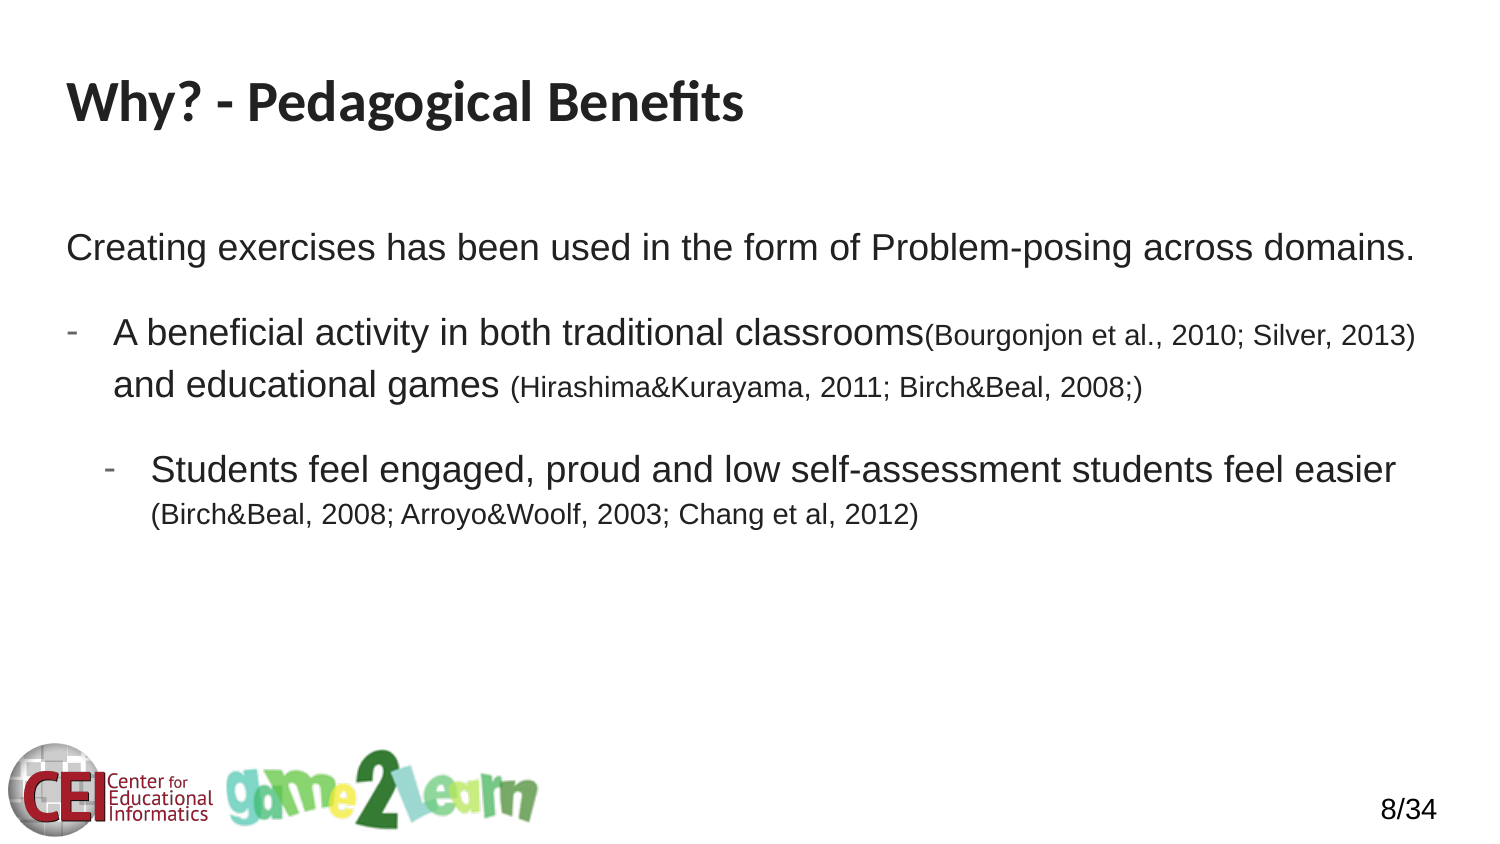

# Why? - Pedagogical Benefits

Creating exercises has been used in the form of Problem-posing across domains.
A beneficial activity in both traditional classrooms(Bourgonjon et al., 2010; Silver, 2013) and educational games (Hirashima&Kurayama, 2011; Birch&Beal, 2008;)
Students feel engaged, proud and low self-assessment students feel easier (Birch&Beal, 2008; Arroyo&Woolf, 2003; Chang et al, 2012)

8/34